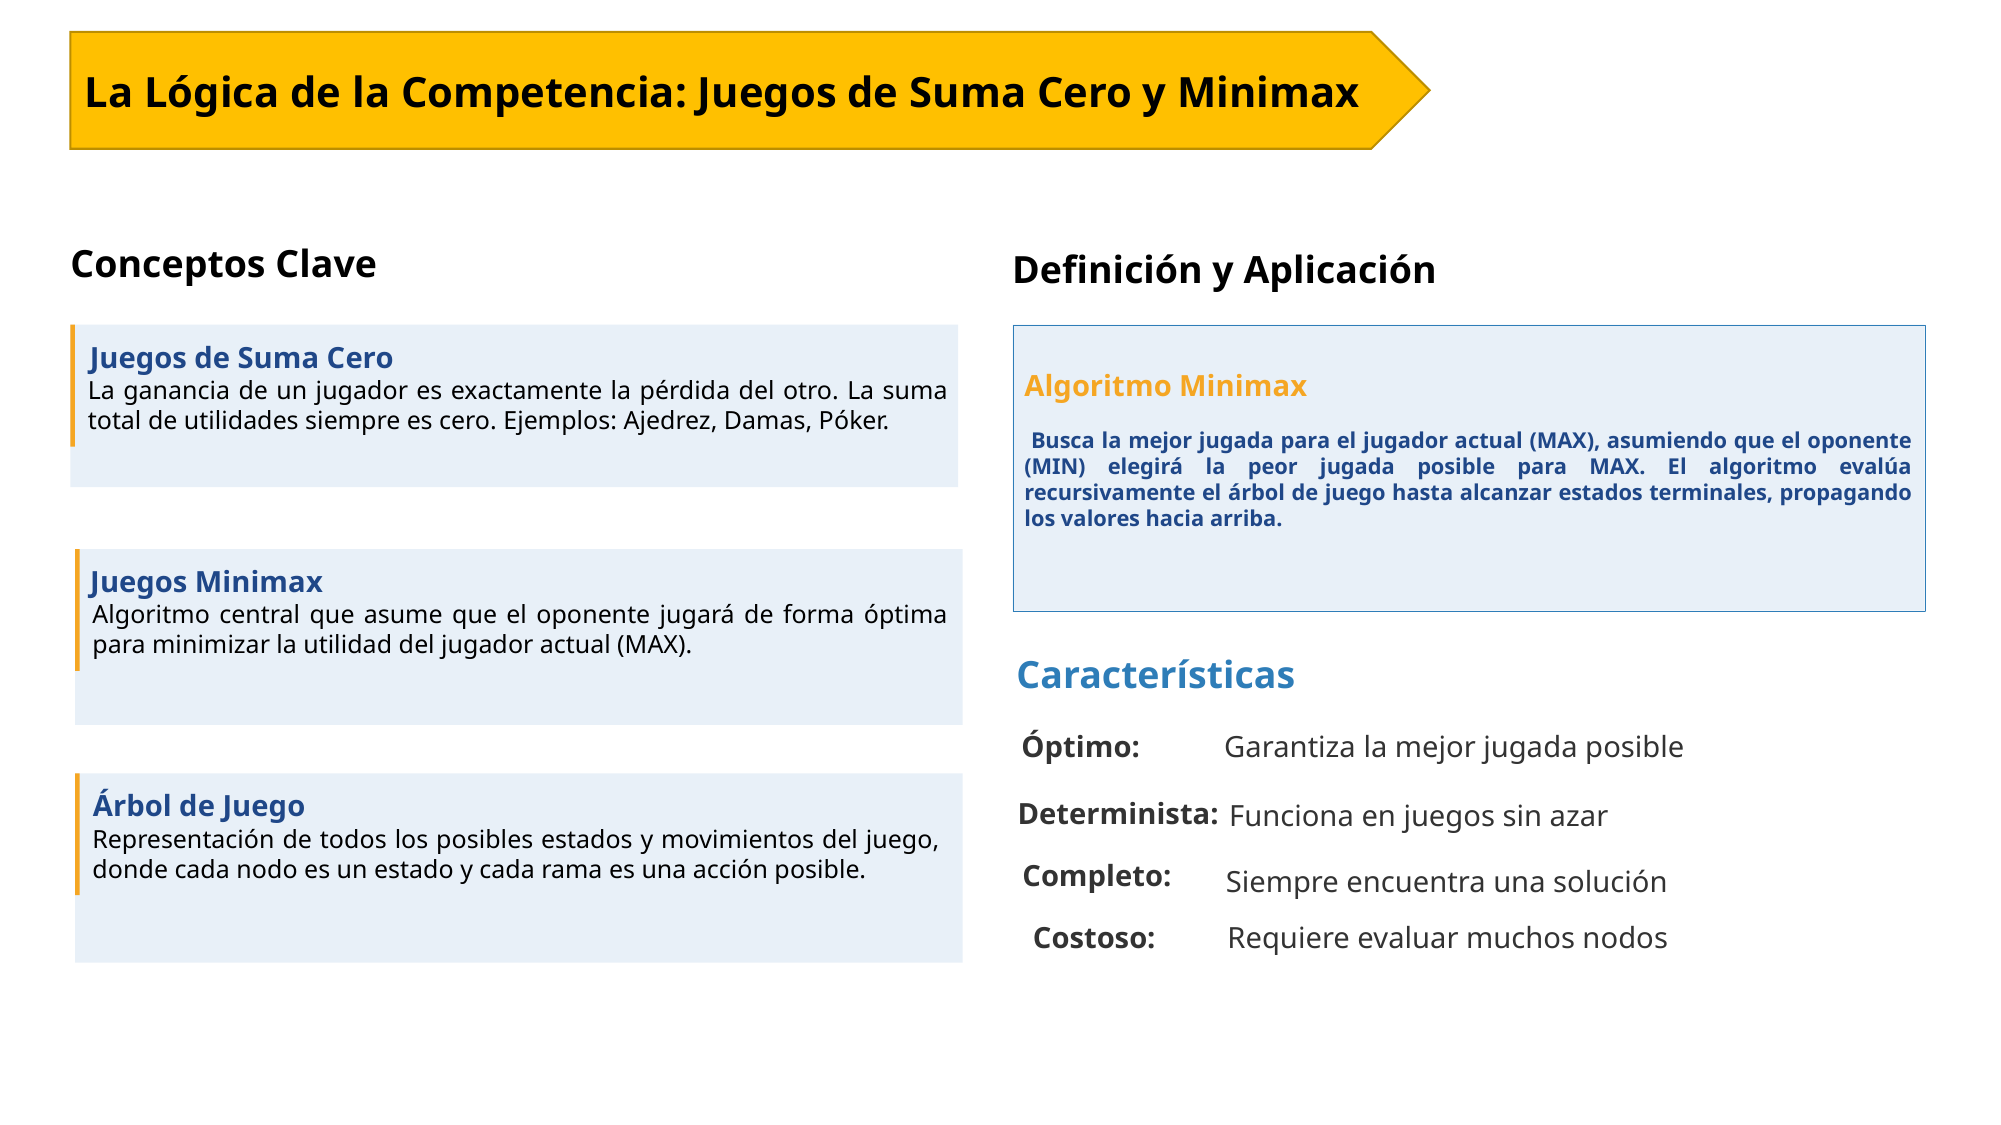

La Lógica de la Competencia: Juegos de Suma Cero y Minimax
Conceptos Clave
Definición y Aplicación

Juegos de Suma Cero
Algoritmo Minimax
La ganancia de un jugador es exactamente la pérdida del otro. La suma total de utilidades siempre es cero. Ejemplos: Ajedrez, Damas, Póker.
 Busca la mejor jugada para el jugador actual (MAX), asumiendo que el oponente (MIN) elegirá la peor jugada posible para MAX. El algoritmo evalúa recursivamente el árbol de juego hasta alcanzar estados terminales, propagando los valores hacia arriba.

Juegos Minimax
Algoritmo central que asume que el oponente jugará de forma óptima para minimizar la utilidad del jugador actual (MAX).
Características
 Garantiza la mejor jugada posible
Óptimo:

Árbol de Juego
Determinista:
 Funciona en juegos sin azar
Representación de todos los posibles estados y movimientos del juego, donde cada nodo es un estado y cada rama es una acción posible.
Completo:
 Siempre encuentra una solución
Costoso:
 Requiere evaluar muchos nodos